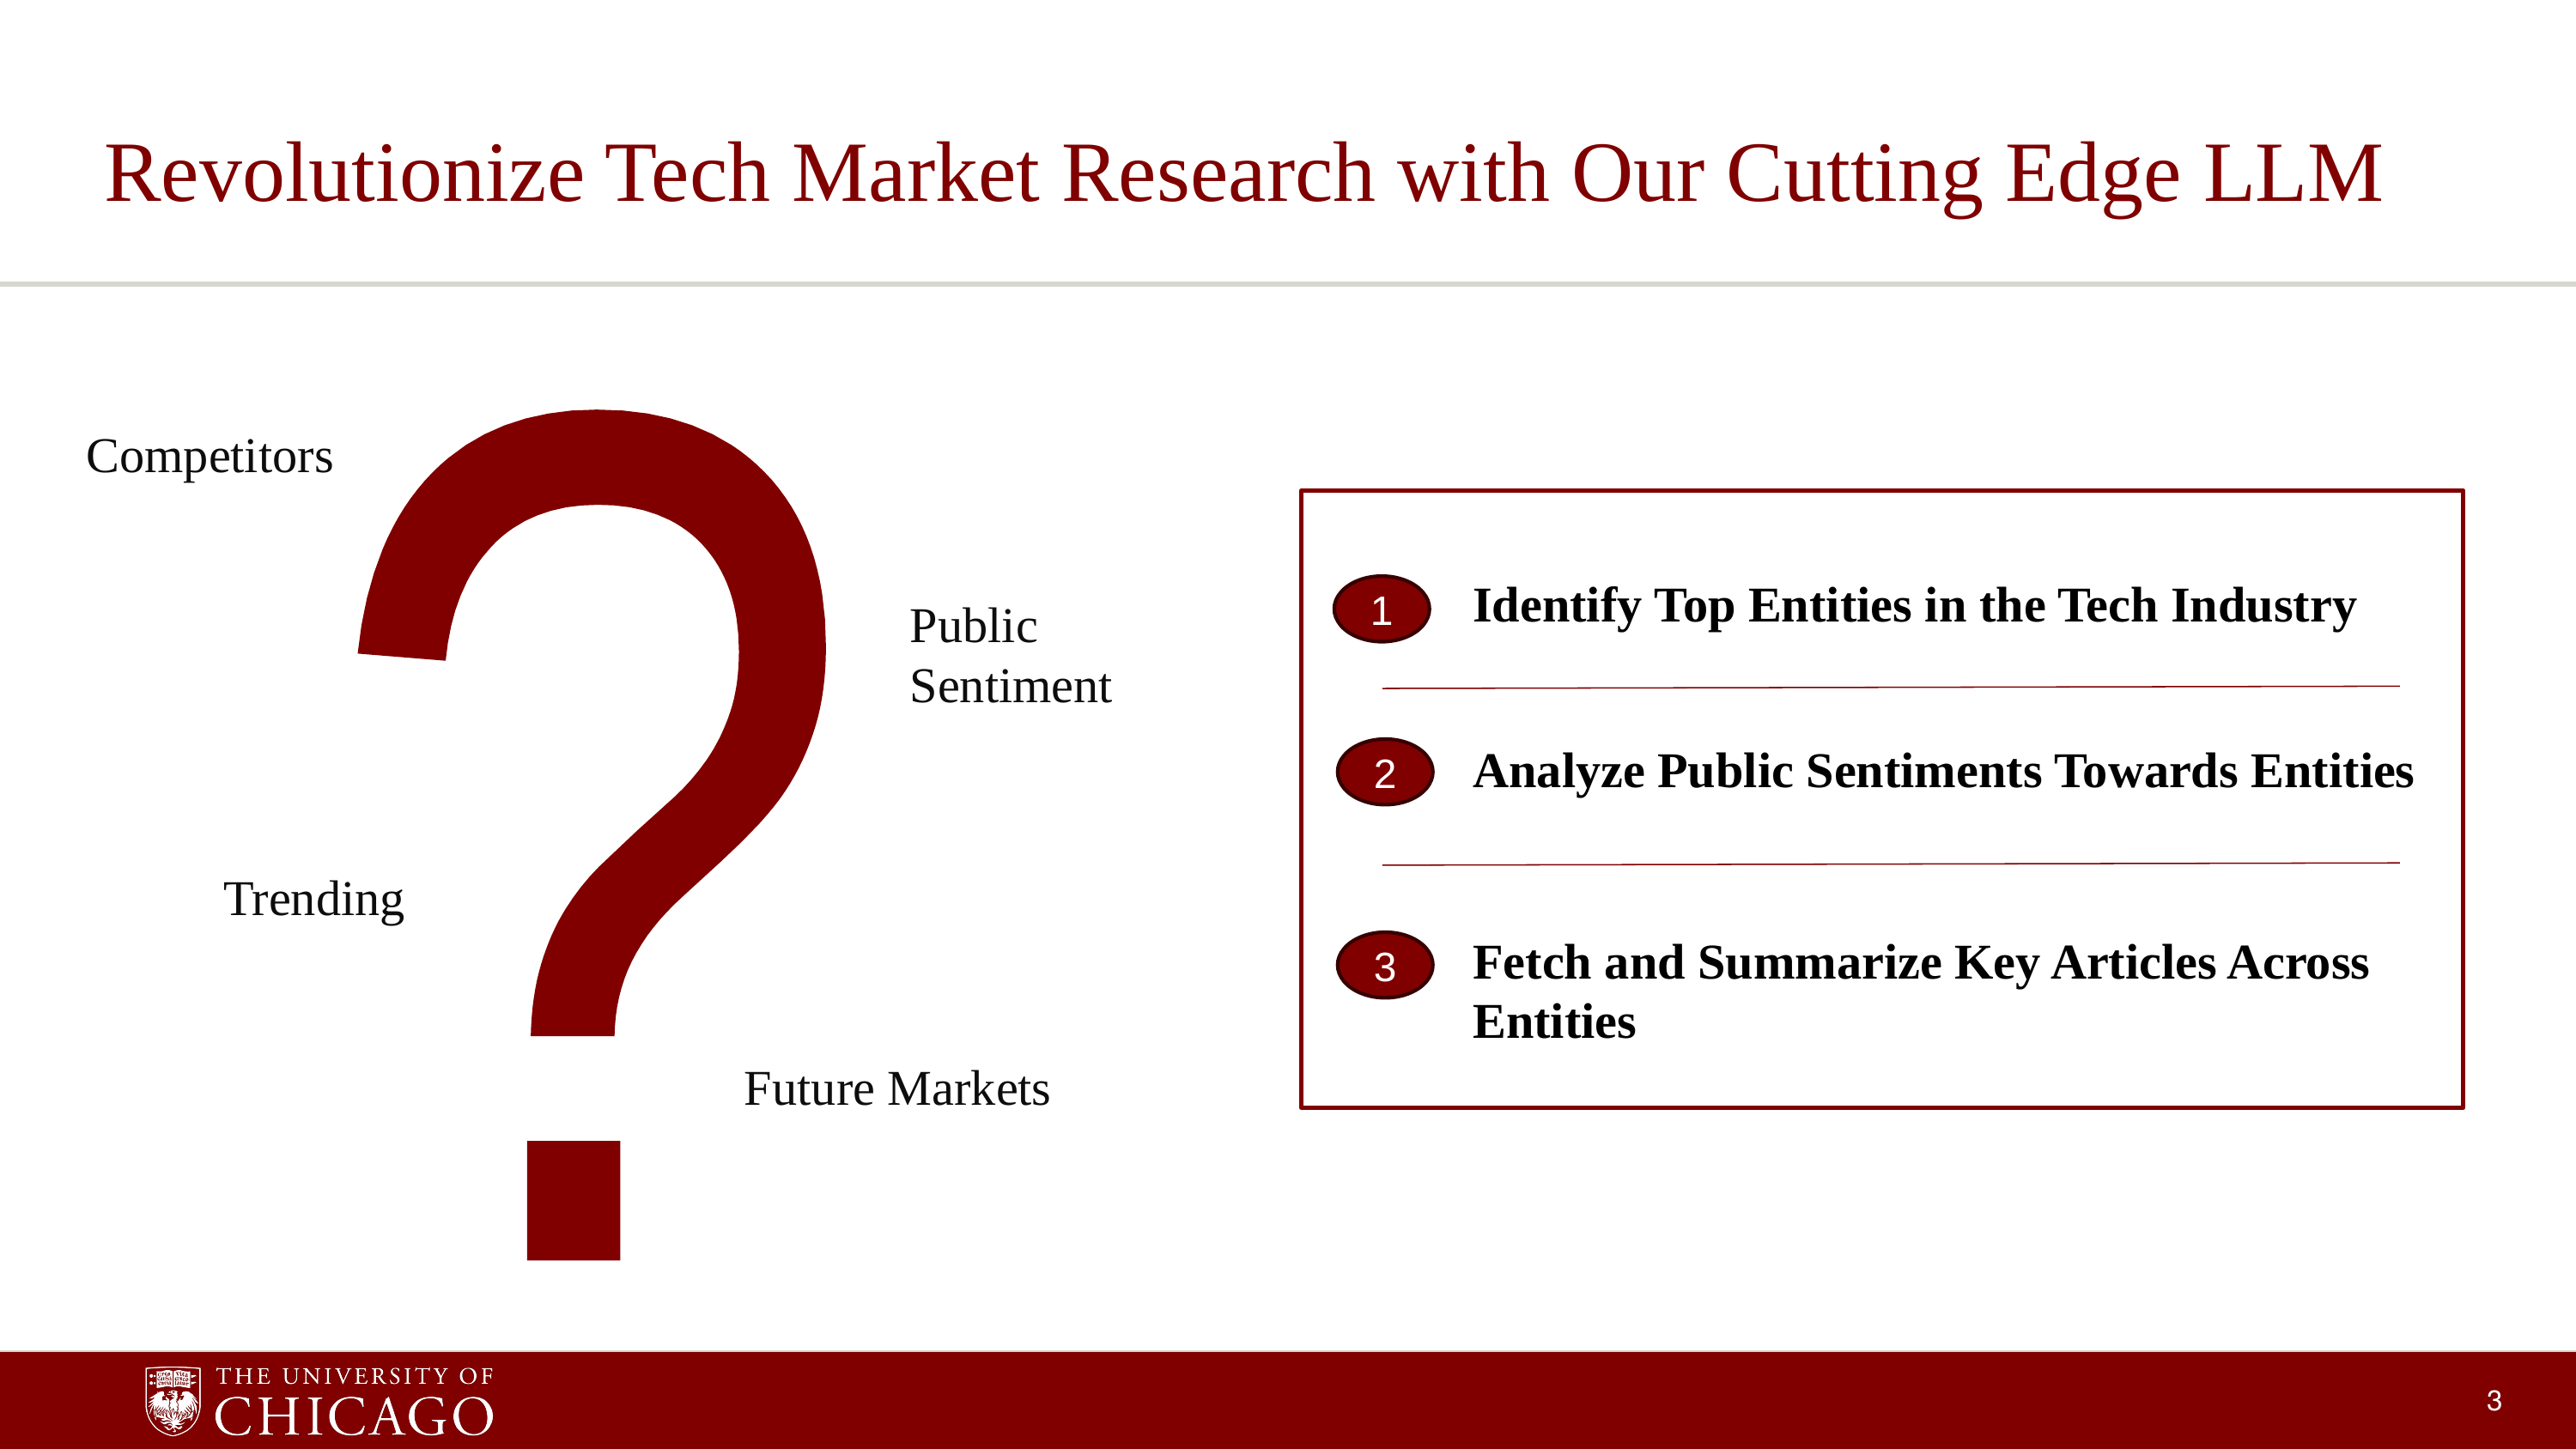

Revolutionize Tech Market Research with Our Cutting Edge LLM

Competitors
?

Identify Top Entities in the Tech Industry
1
Public
Sentiment
Analyze Public Sentiments Towards Entities

2
Trending
Fetch and Summarize Key Articles Across Entities

3
Future Markets
3